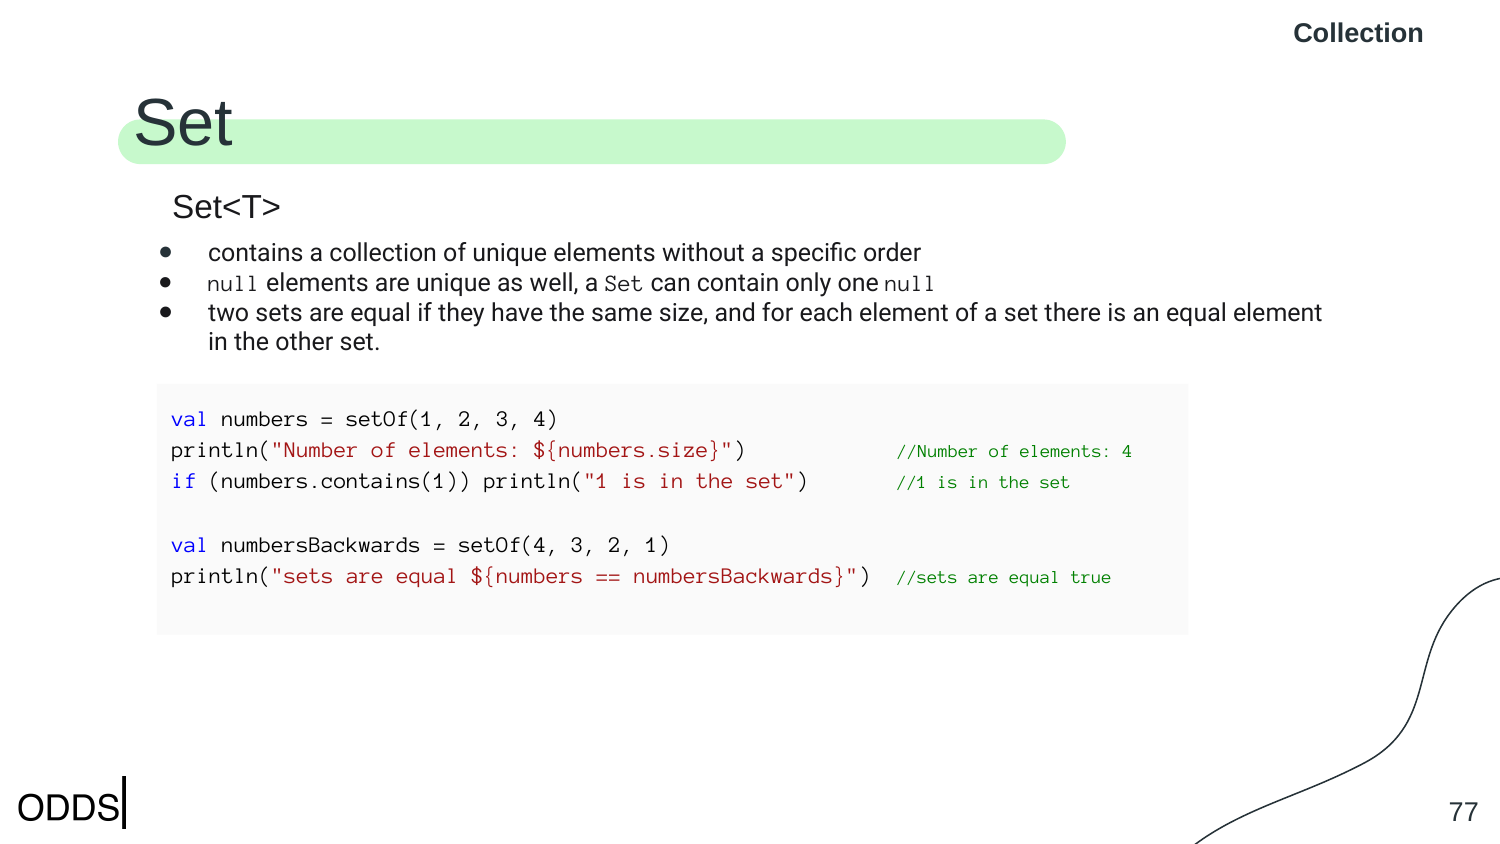

Collection
# Set
Set<T>
contains a collection of unique elements without a specific order
null elements are unique as well, a Set can contain only one null
two sets are equal if they have the same size, and for each element of a set there is an equal element in the other set.
val numbers = setOf(1, 2, 3, 4)
println("Number of elements: ${numbers.size}")            //Number of elements: 4
if (numbers.contains(1)) println("1 is in the set")       //1 is in the set
val numbersBackwards = setOf(4, 3, 2, 1)
println("sets are equal ${numbers == numbersBackwards}")  //sets are equal true

77